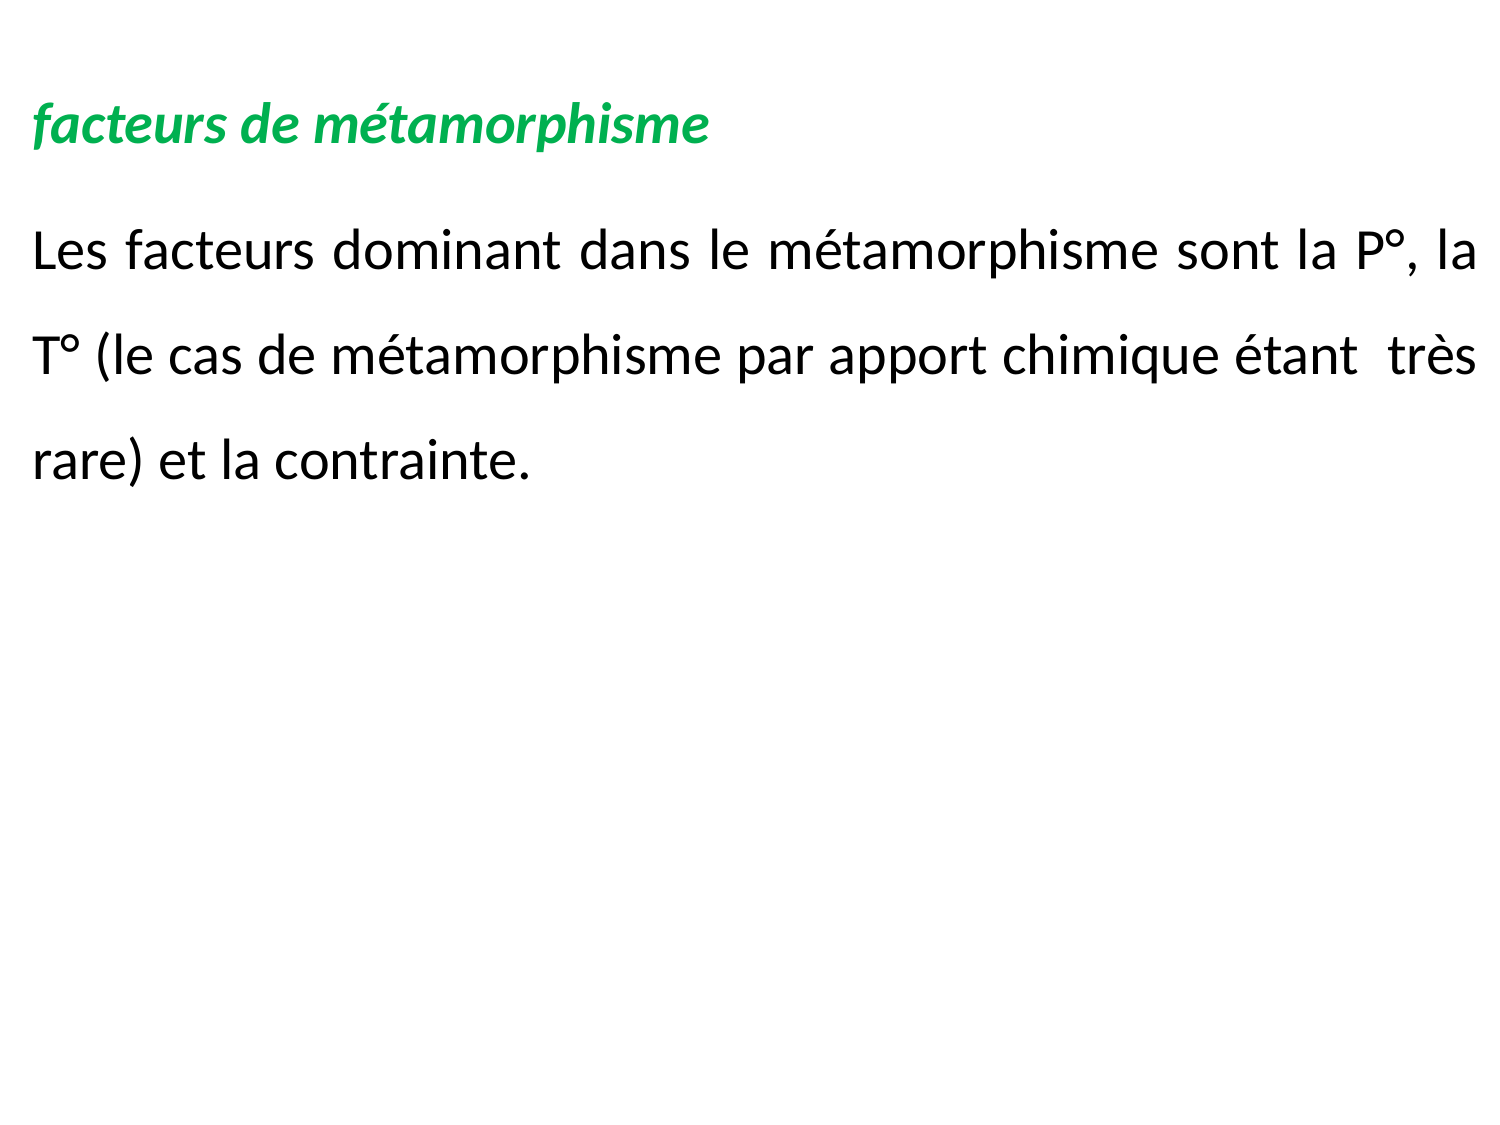

facteurs de métamorphisme
Les facteurs dominant dans le métamorphisme sont la P°, la T° (le cas de métamorphisme par apport chimique étant  très rare) et la contrainte.